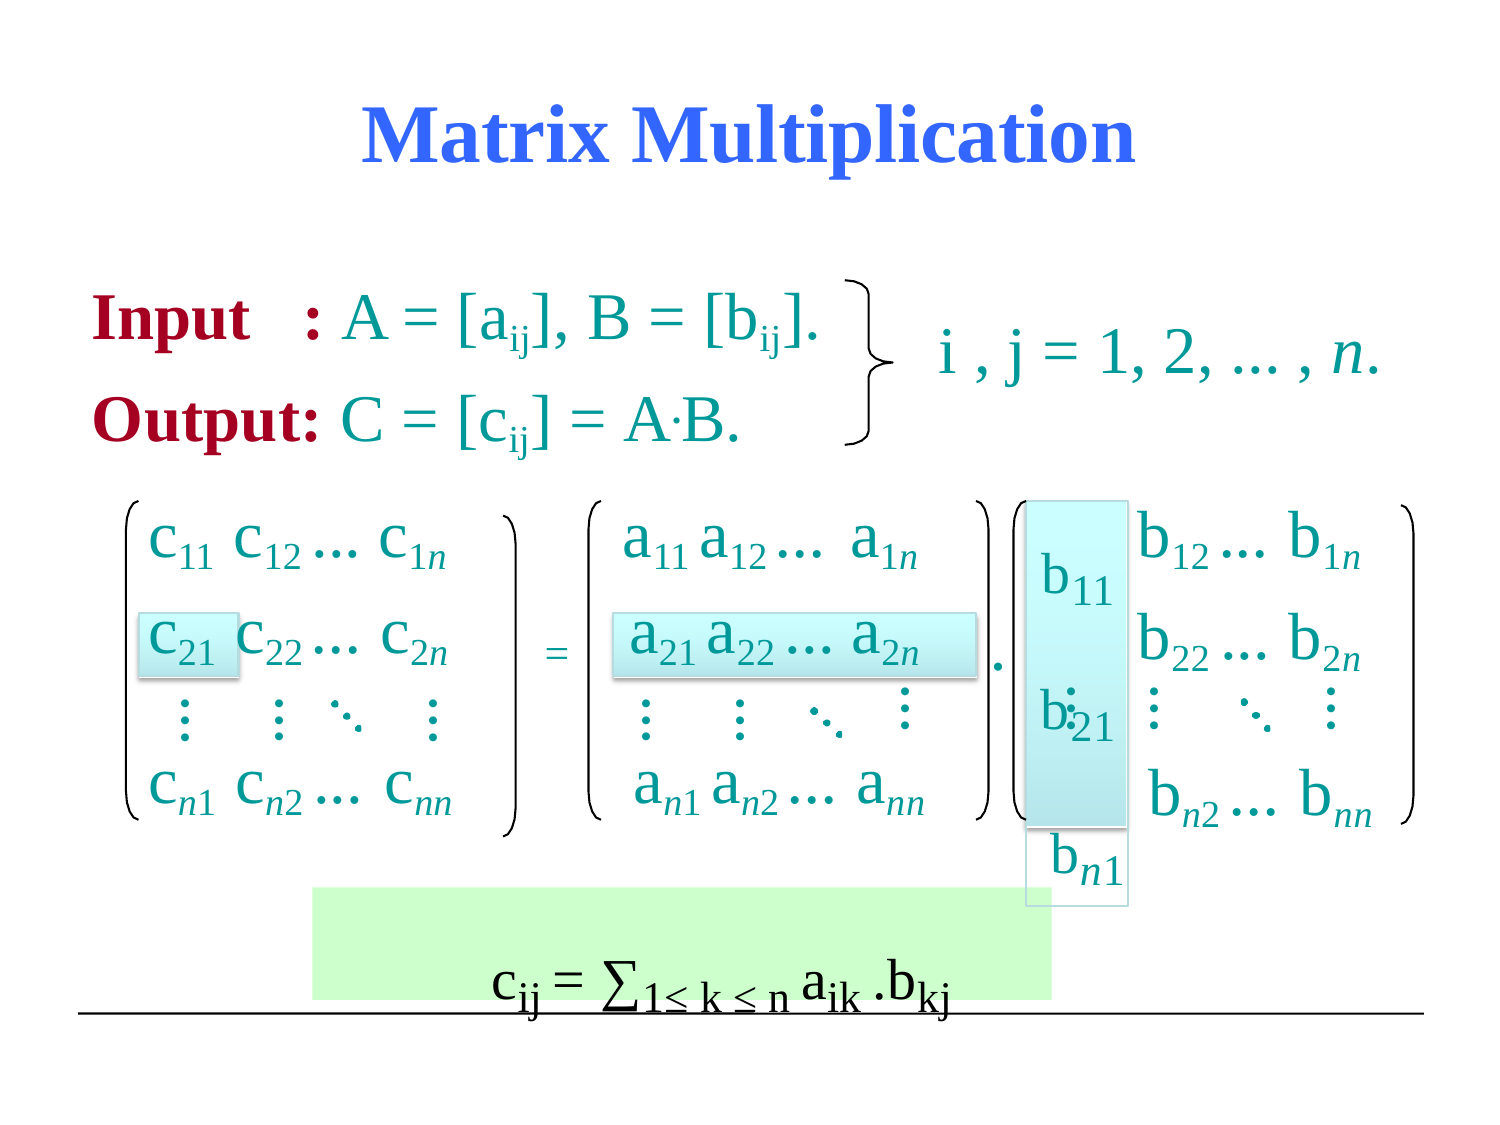

# Matrix Multiplication
Input	: A = [aij], B = [bij].
Output: C = [cij] = A.B.

i , j = 1, 2, ... , n.
b12 ... b1n
b22 ... b2n
bn2 ... bnn
c11  c12 ... c1n	a11 a12 ... a1n

b11
b21
bn1

c21  c22 ... c2n	a21 a22 ... a2n

.
=
...
...
...
...
...
...
...
...
...

cn1  cn2 ... cnn	an1 an2 ... ann

cij = ∑1≤ k ≤ n aik .bkj